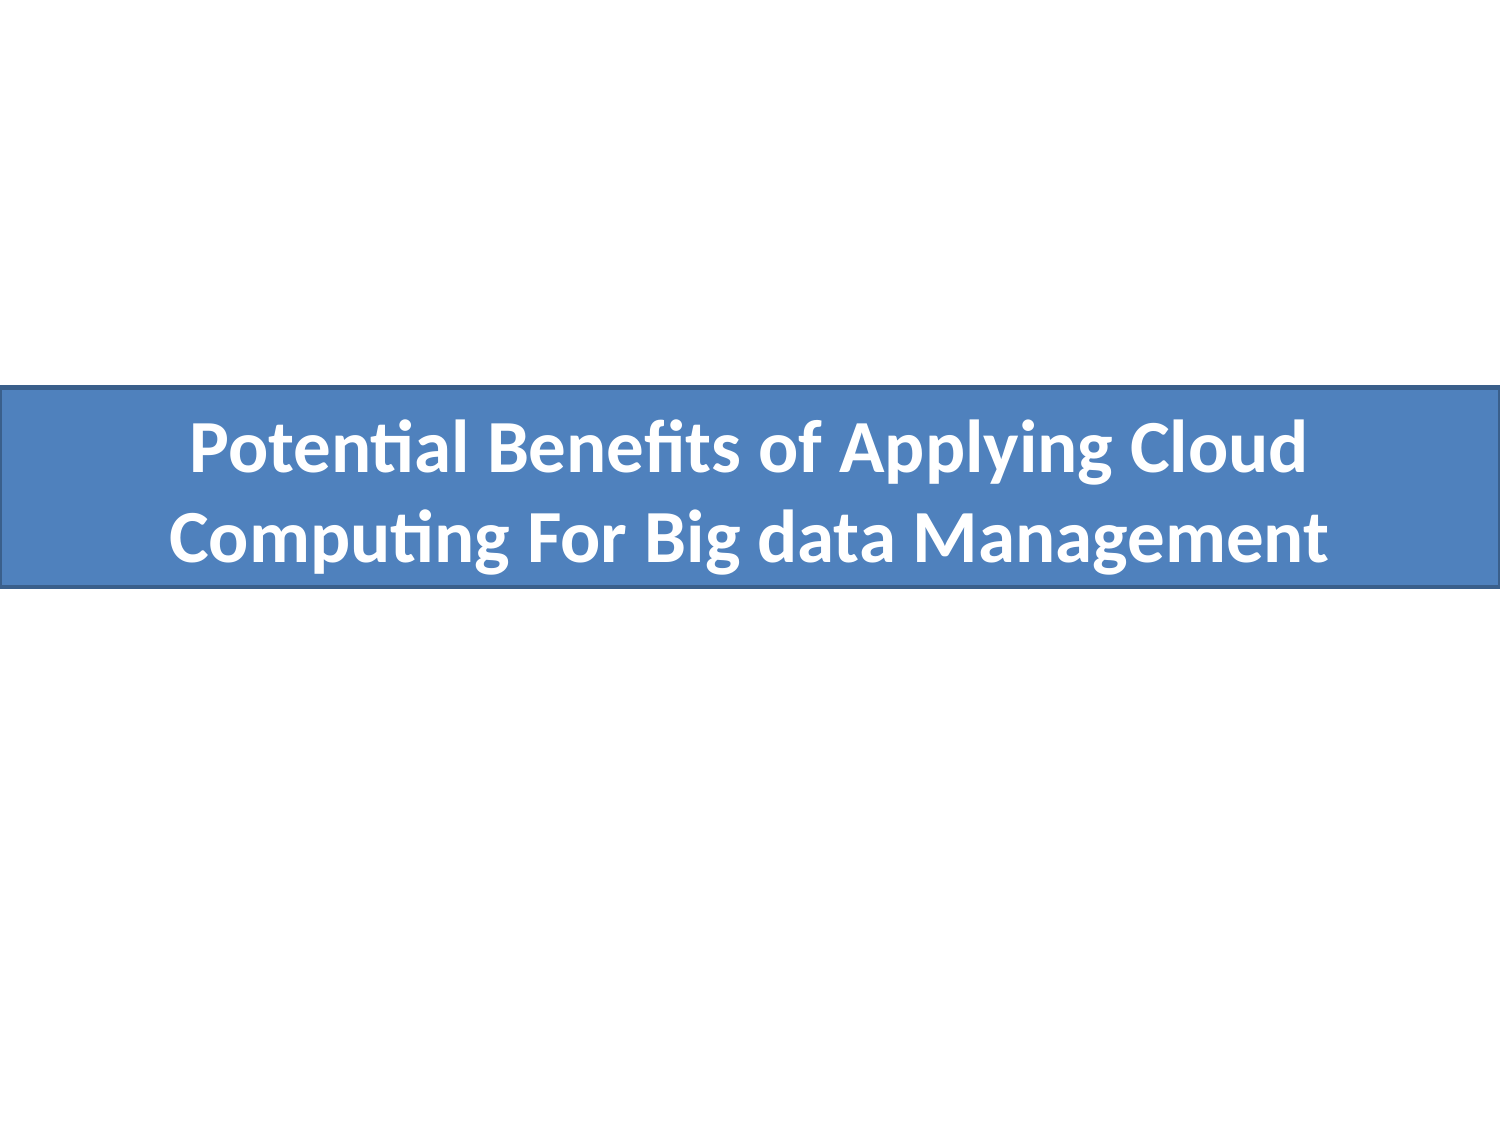

Potential Benefits of Applying Cloud Computing For Big data Management